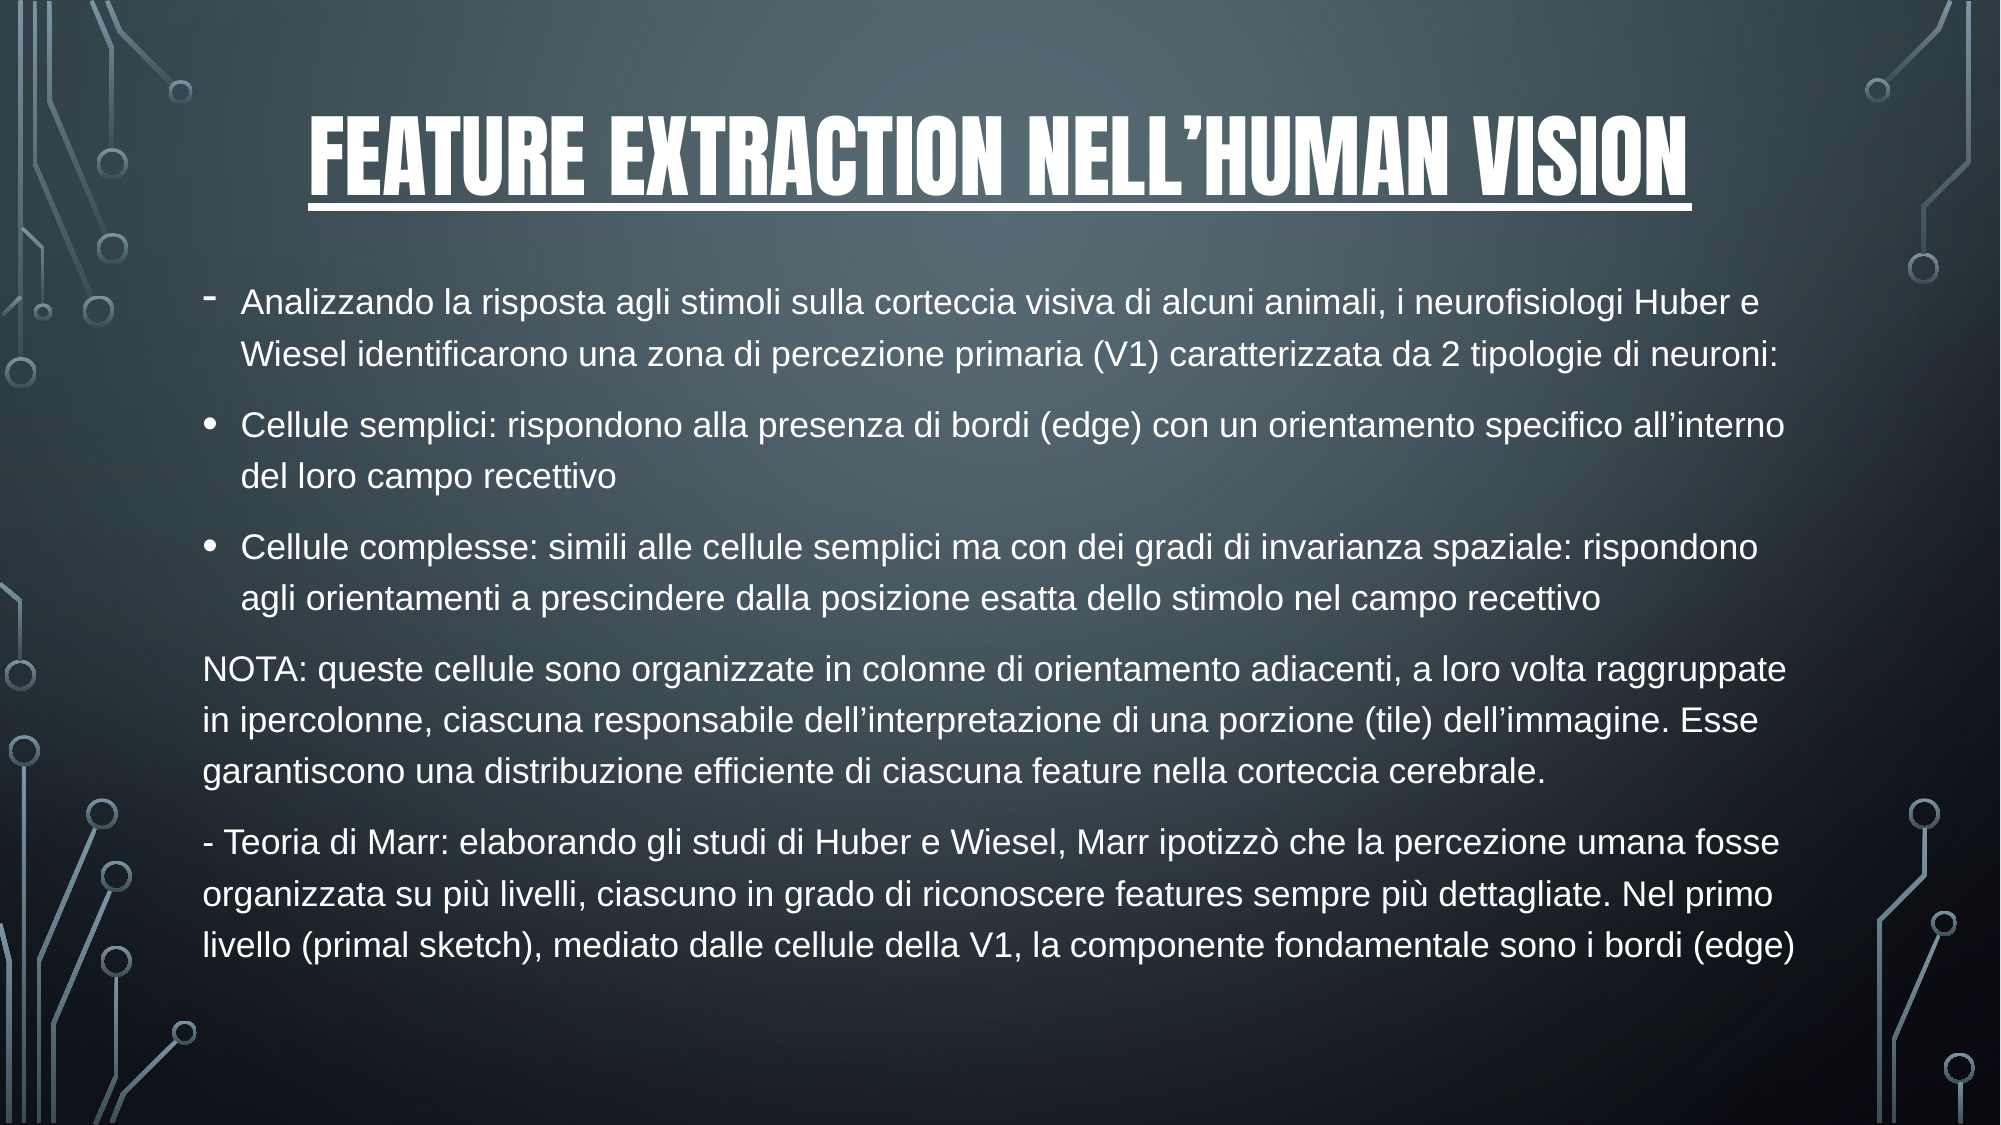

# FEATURE EXTRACTION NELL’HUMAN VISION
Analizzando la risposta agli stimoli sulla corteccia visiva di alcuni animali, i neurofisiologi Huber e Wiesel identificarono una zona di percezione primaria (V1) caratterizzata da 2 tipologie di neuroni:
Cellule semplici: rispondono alla presenza di bordi (edge) con un orientamento specifico all’interno del loro campo recettivo
Cellule complesse: simili alle cellule semplici ma con dei gradi di invarianza spaziale: rispondono agli orientamenti a prescindere dalla posizione esatta dello stimolo nel campo recettivo
NOTA: queste cellule sono organizzate in colonne di orientamento adiacenti, a loro volta raggruppate in ipercolonne, ciascuna responsabile dell’interpretazione di una porzione (tile) dell’immagine. Esse garantiscono una distribuzione efficiente di ciascuna feature nella corteccia cerebrale.
- Teoria di Marr: elaborando gli studi di Huber e Wiesel, Marr ipotizzò che la percezione umana fosse organizzata su più livelli, ciascuno in grado di riconoscere features sempre più dettagliate. Nel primo livello (primal sketch), mediato dalle cellule della V1, la componente fondamentale sono i bordi (edge)